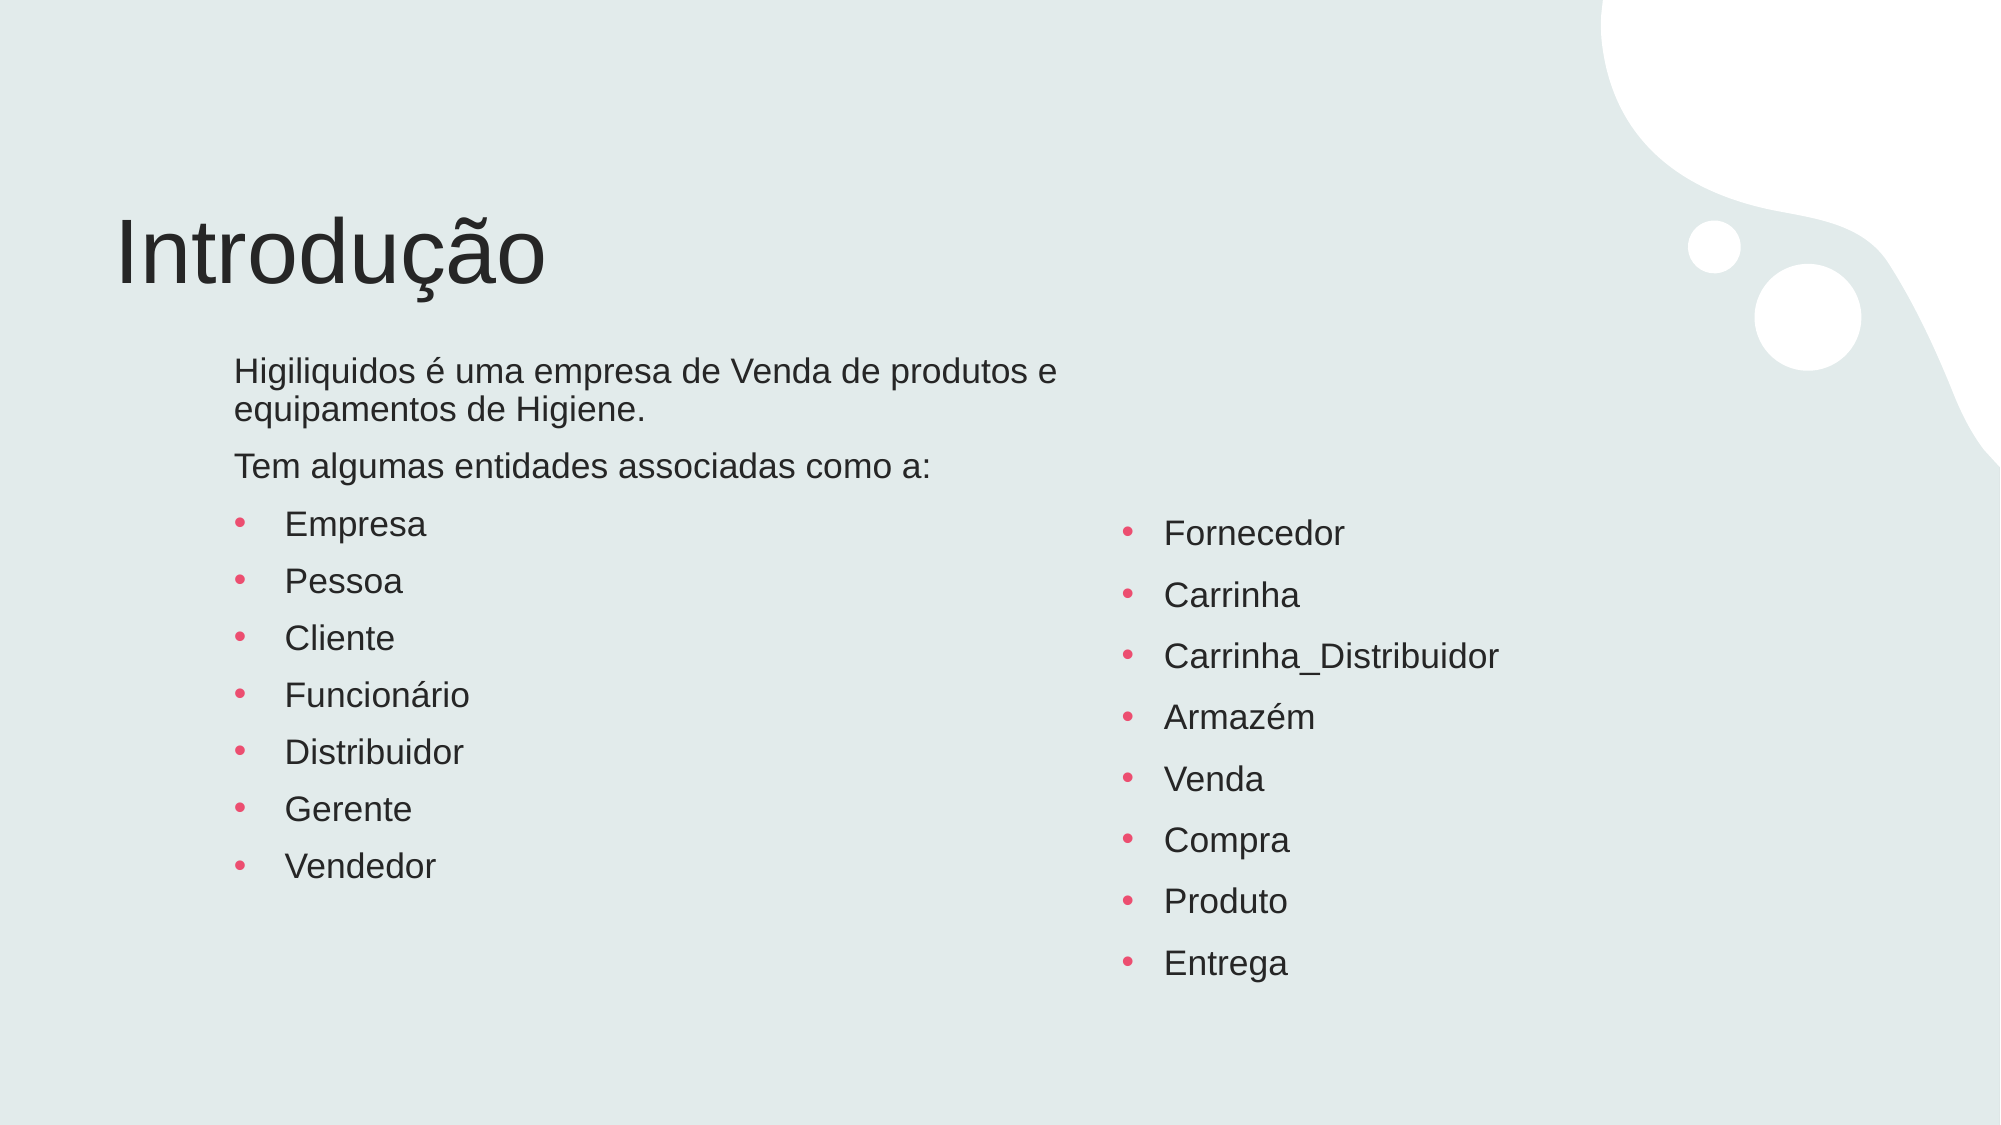

# Introdução
Higiliquidos é uma empresa de Venda de produtos e equipamentos de Higiene.
Tem algumas entidades associadas como a:
Empresa
Pessoa
Cliente
Funcionário
Distribuidor
Gerente
Vendedor
Fornecedor
Carrinha
Carrinha_Distribuidor
Armazém
Venda
Compra
Produto
Entrega